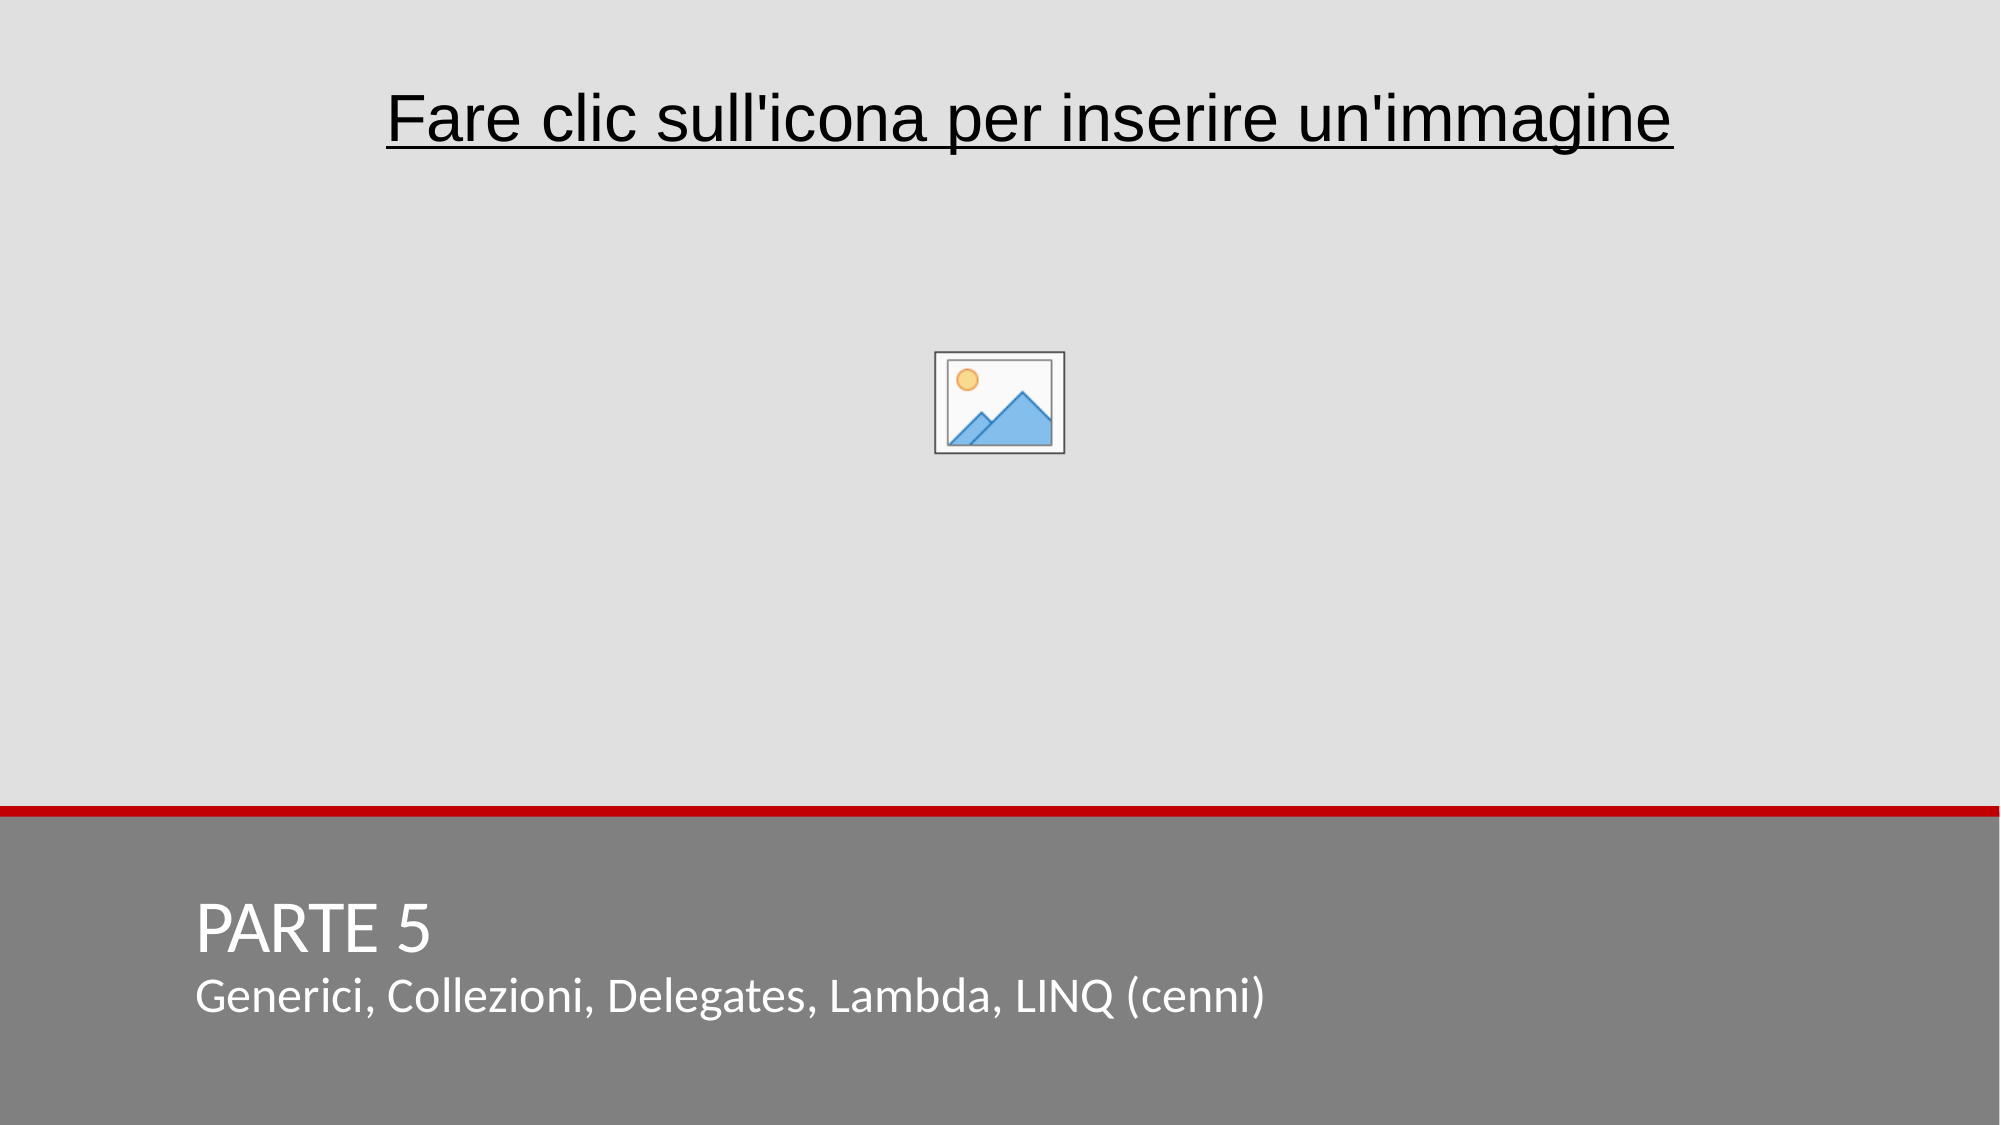

# PARTE 5
Generici, Collezioni, Delegates, Lambda, LINQ (cenni)